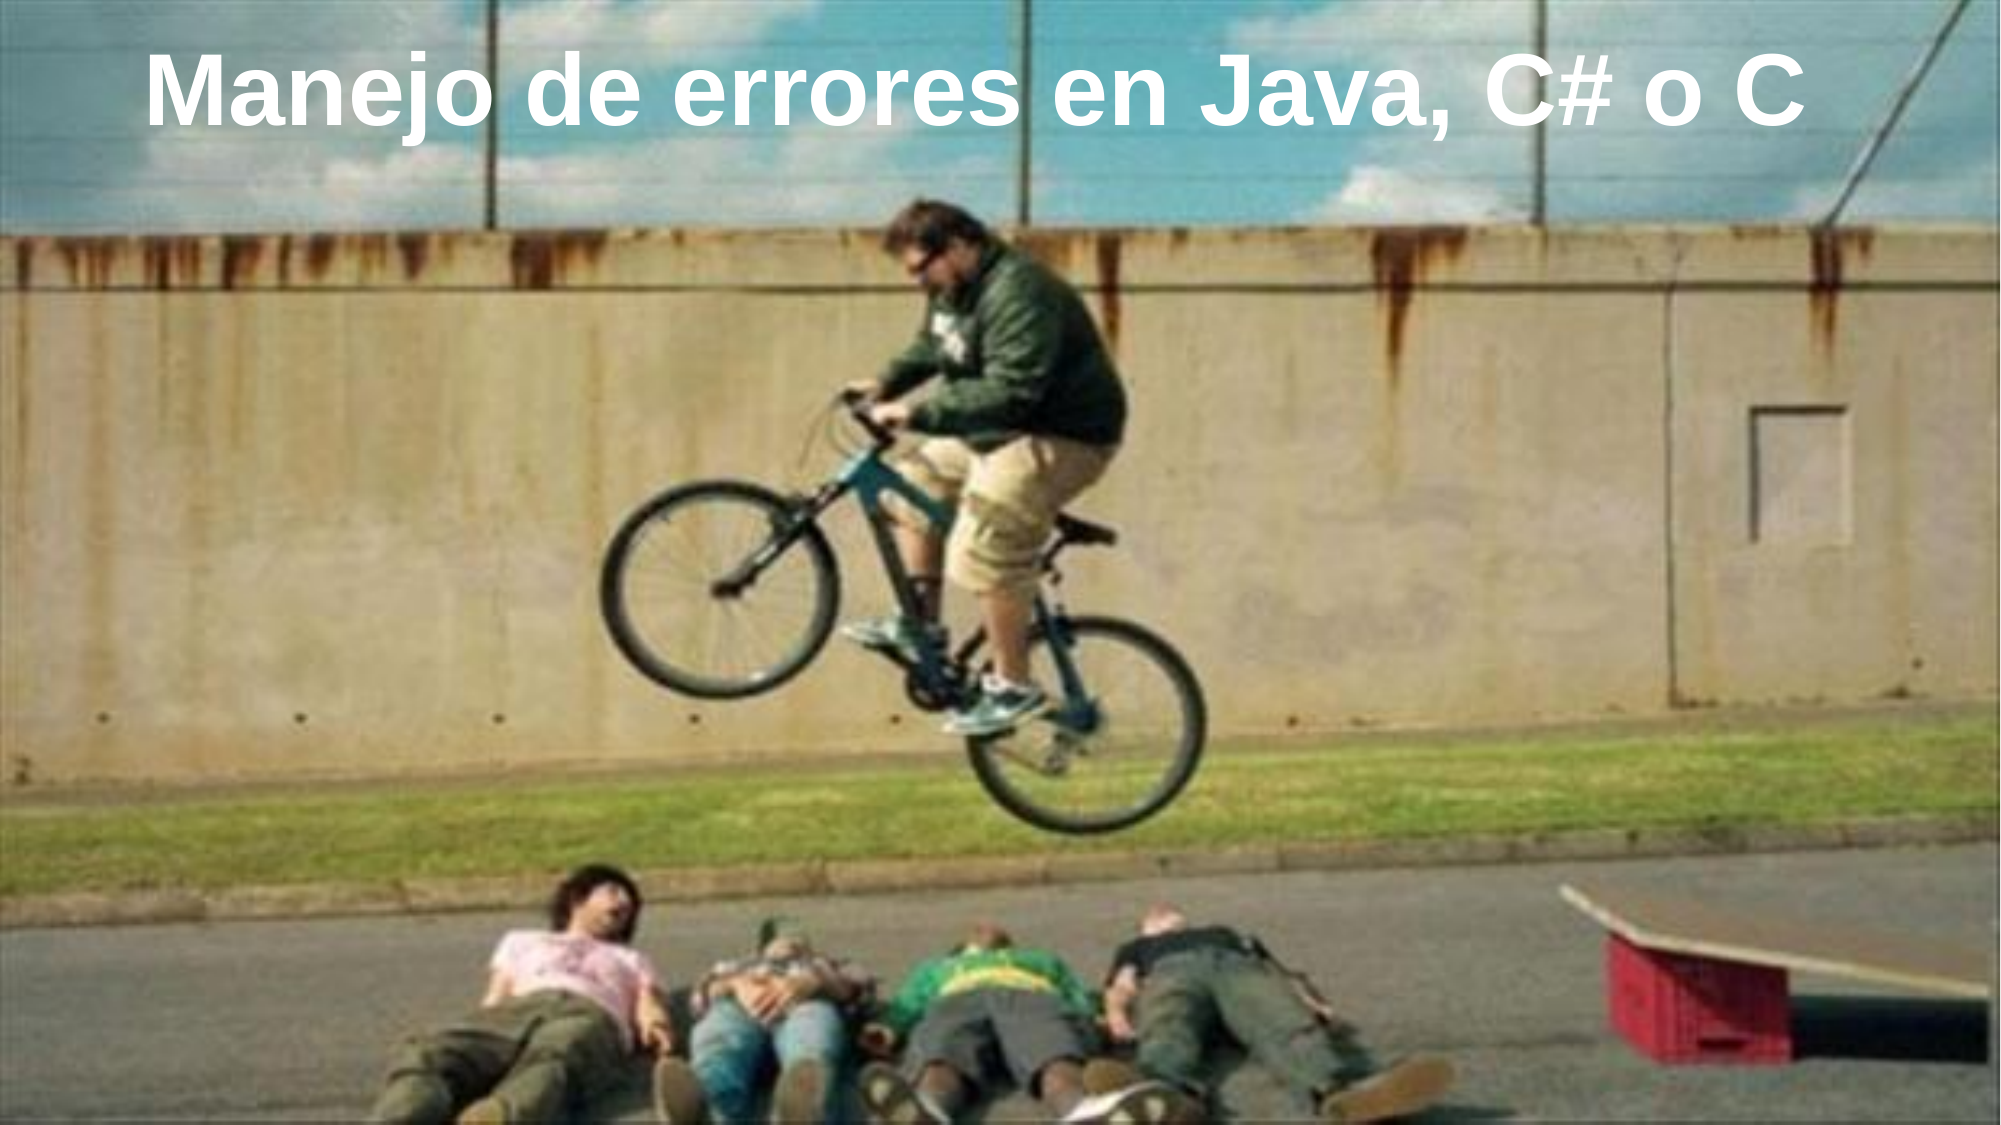

Manejo de errores en Java, C# o C